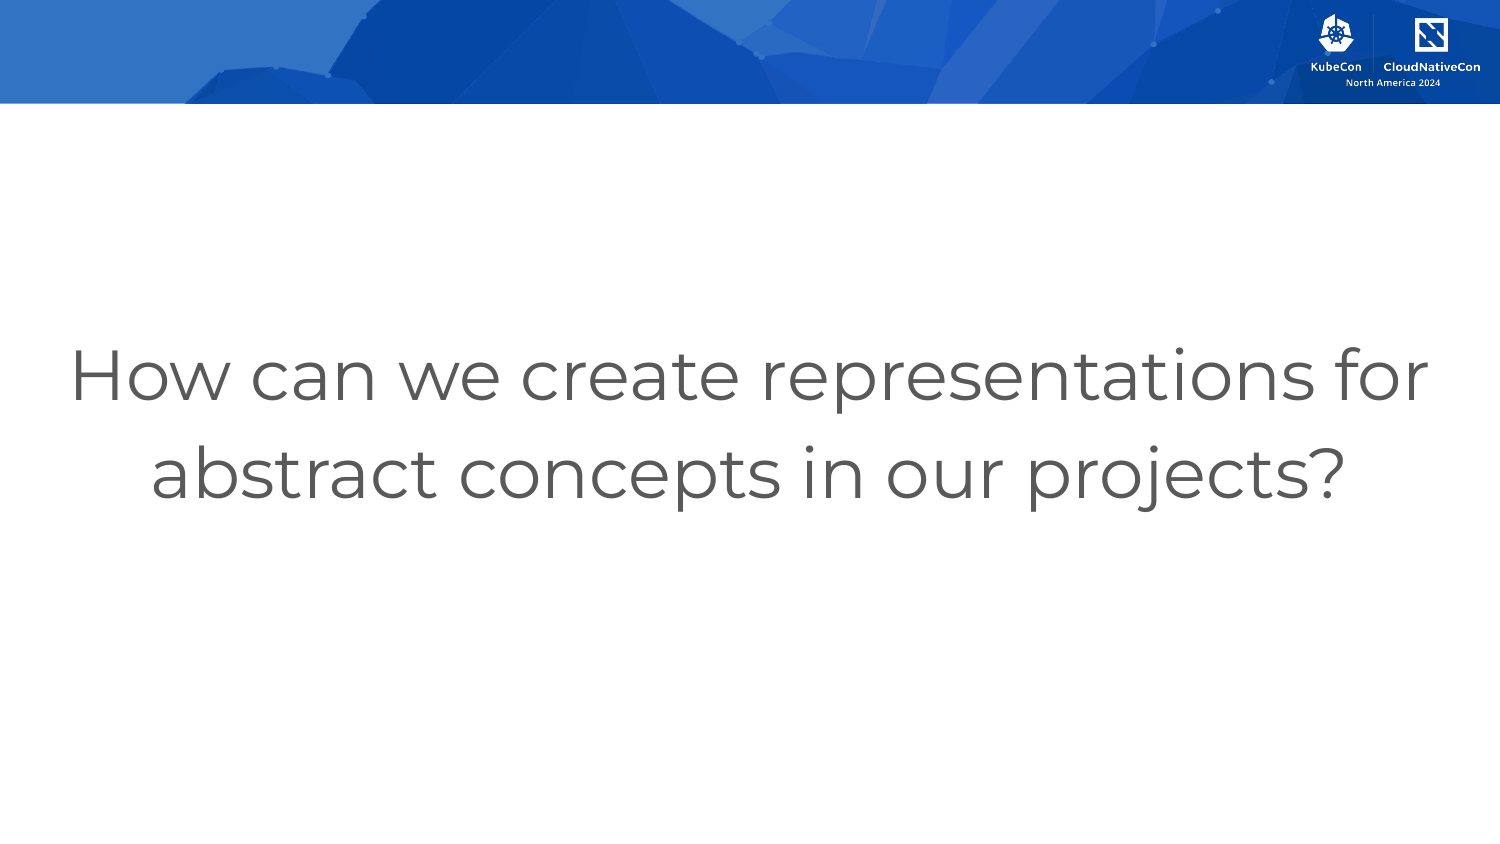

How can we create representations for abstract concepts in our projects?